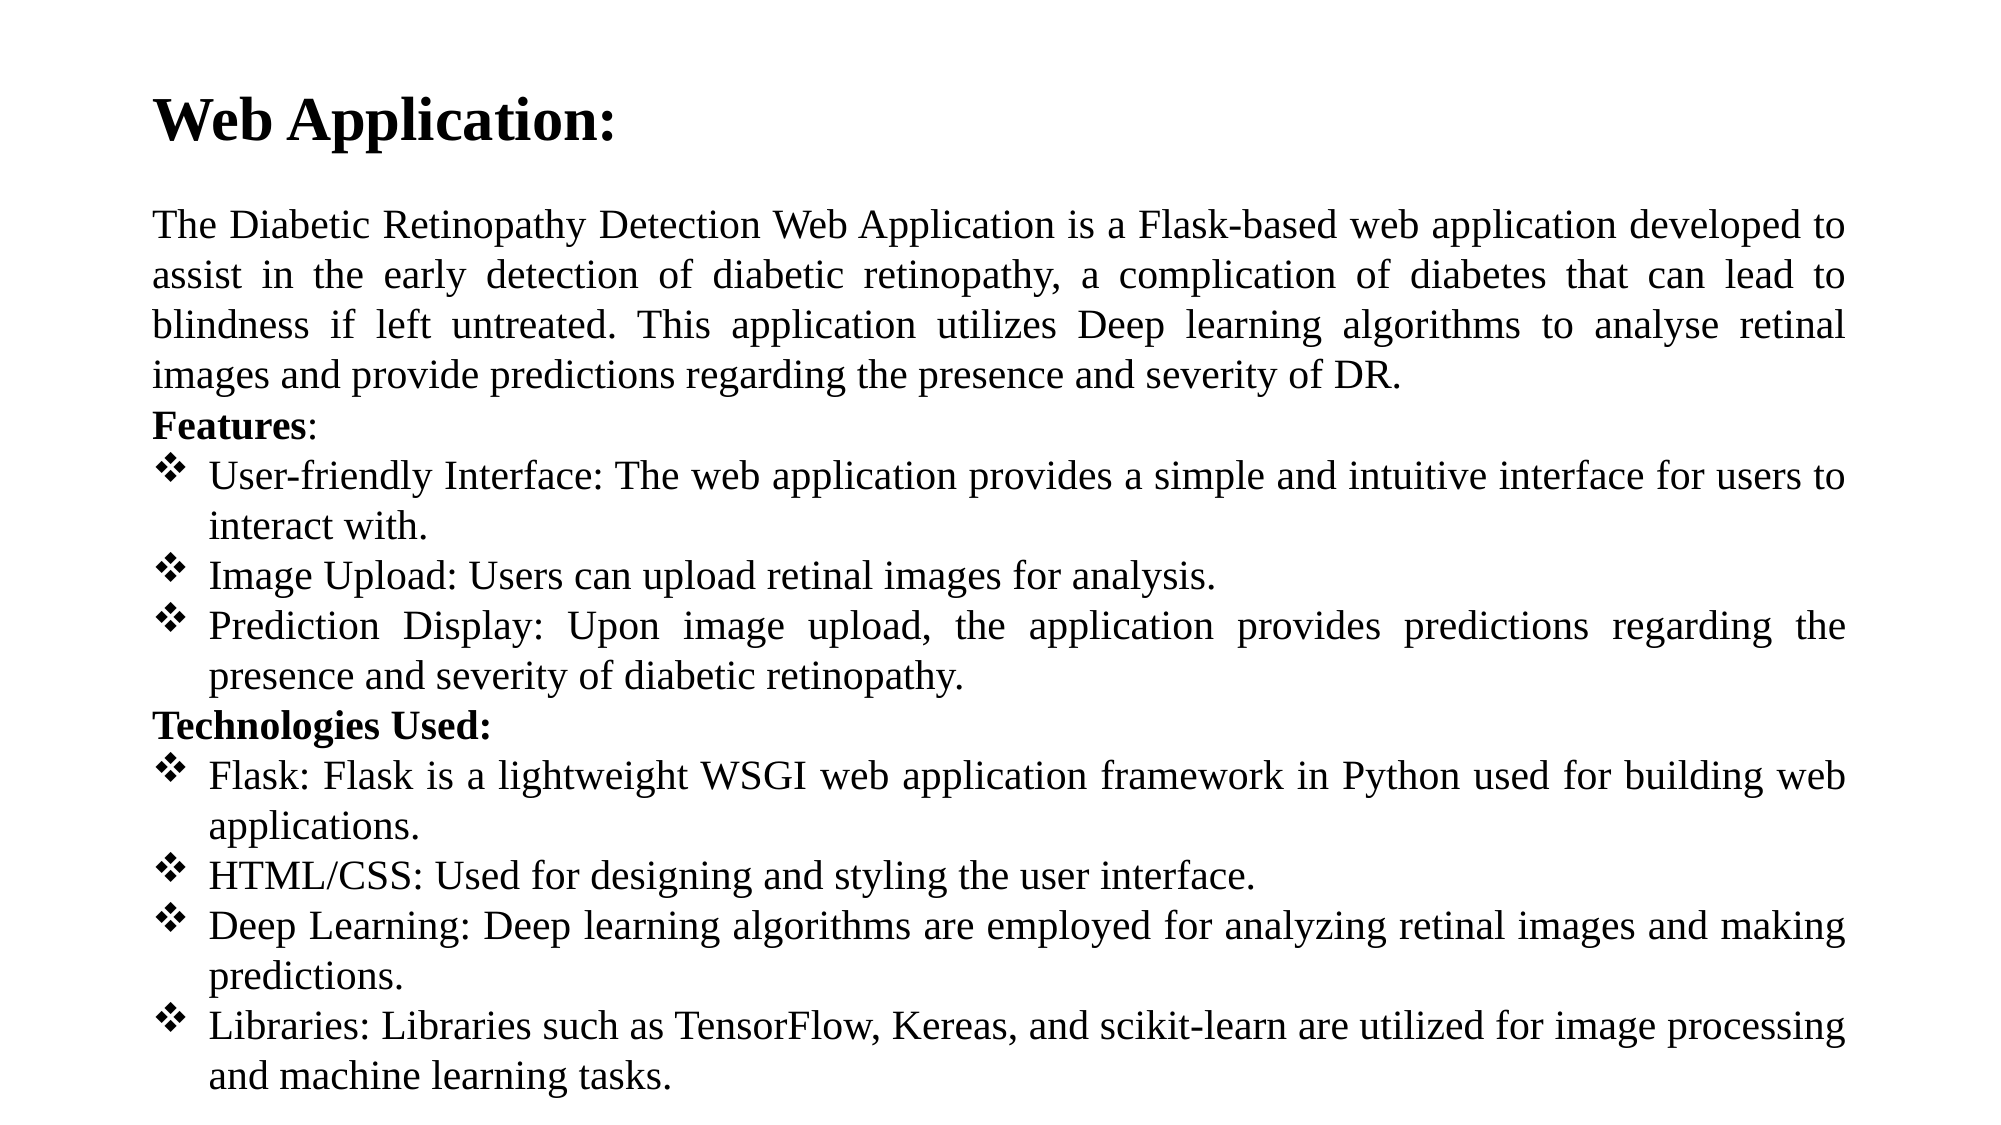

# Web Application:
The Diabetic Retinopathy Detection Web Application is a Flask-based web application developed to assist in the early detection of diabetic retinopathy, a complication of diabetes that can lead to blindness if left untreated. This application utilizes Deep learning algorithms to analyse retinal images and provide predictions regarding the presence and severity of DR.
Features:
User-friendly Interface: The web application provides a simple and intuitive interface for users to interact with.
Image Upload: Users can upload retinal images for analysis.
Prediction Display: Upon image upload, the application provides predictions regarding the presence and severity of diabetic retinopathy.
Technologies Used:
Flask: Flask is a lightweight WSGI web application framework in Python used for building web applications.
HTML/CSS: Used for designing and styling the user interface.
Deep Learning: Deep learning algorithms are employed for analyzing retinal images and making predictions.
Libraries: Libraries such as TensorFlow, Kereas, and scikit-learn are utilized for image processing and machine learning tasks.